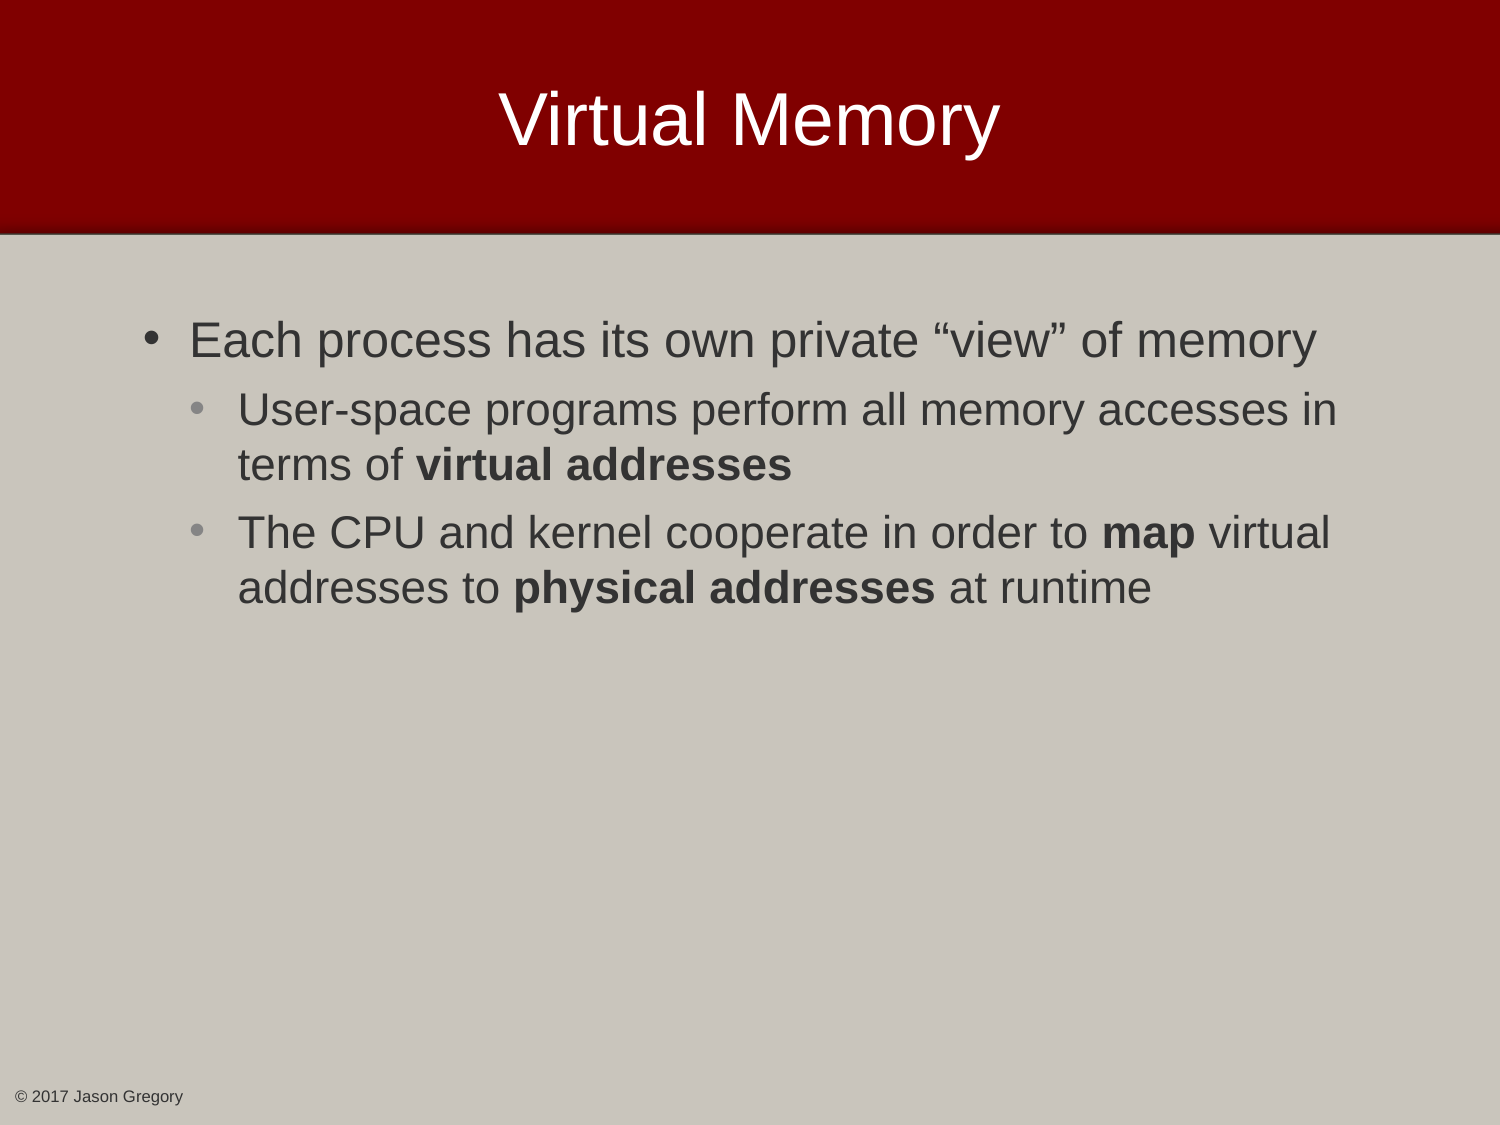

# Virtual Memory
Each process has its own private “view” of memory
User-space programs perform all memory accesses in terms of virtual addresses
The CPU and kernel cooperate in order to map virtual addresses to physical addresses at runtime
© 2017 Jason Gregory